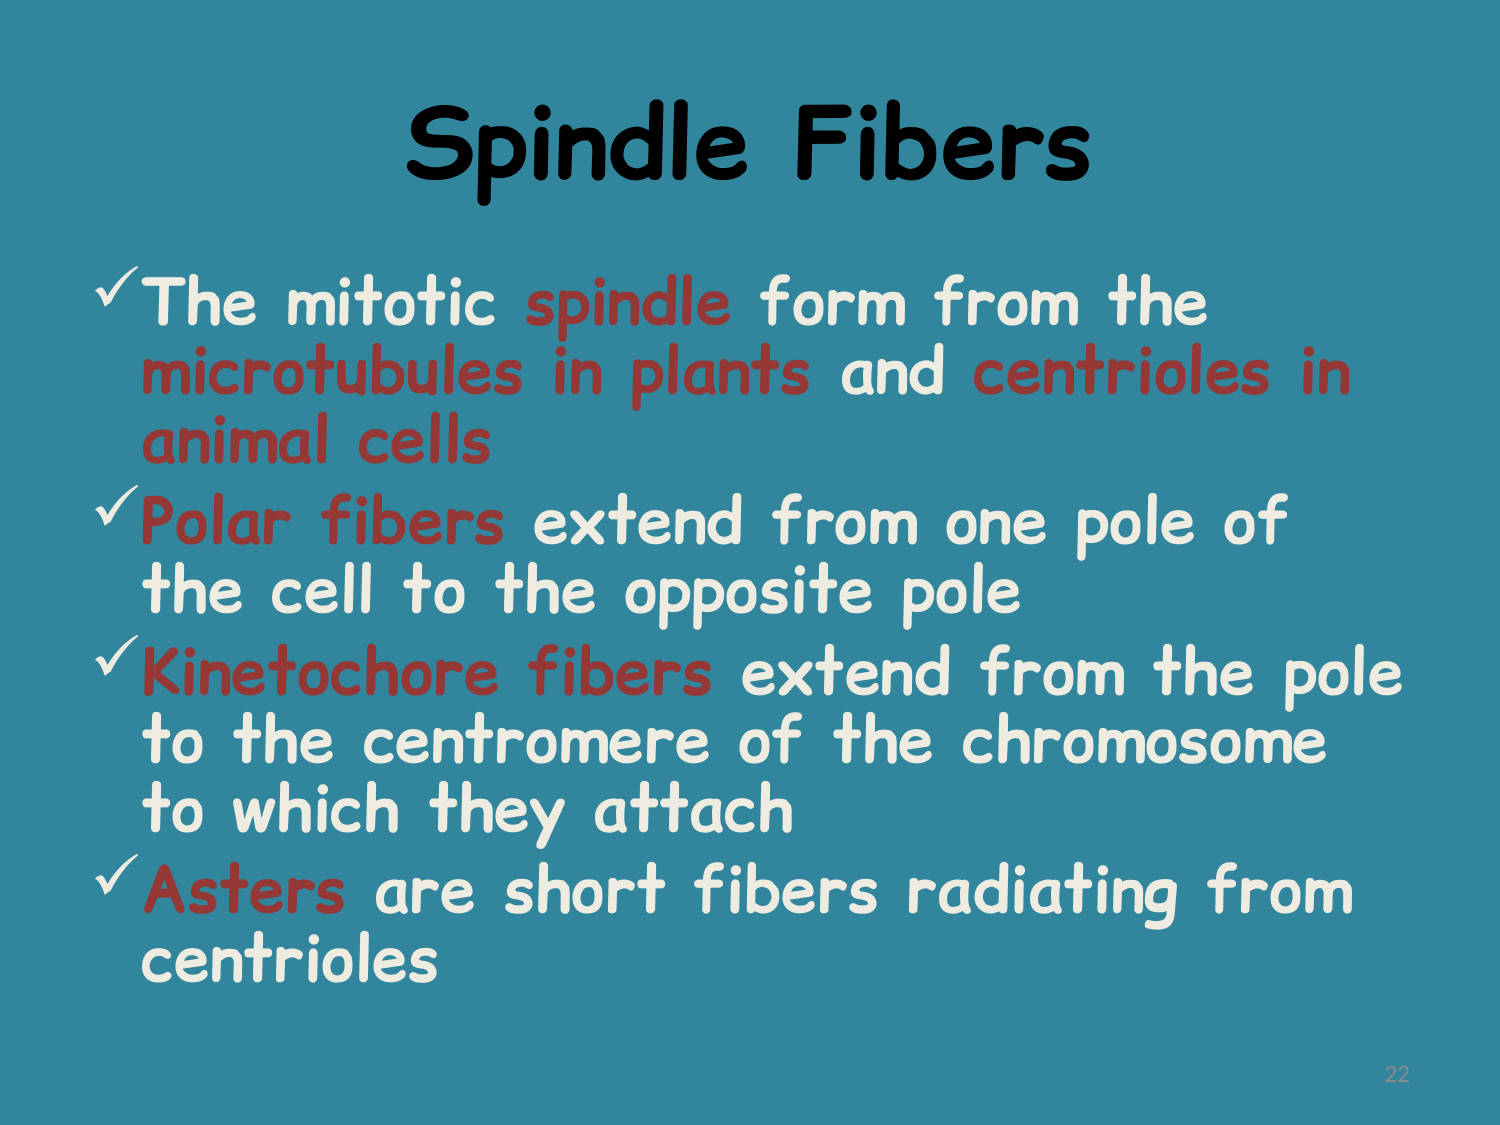

# Spindle Fibers
The mitotic spindle form from the microtubules in plants and centrioles in animal cells
Polar fibers extend from one pole of the cell to the opposite pole
Kinetochore fibers extend from the pole to the centromere of the chromosome to which they attach
Asters are short fibers radiating from centrioles

22